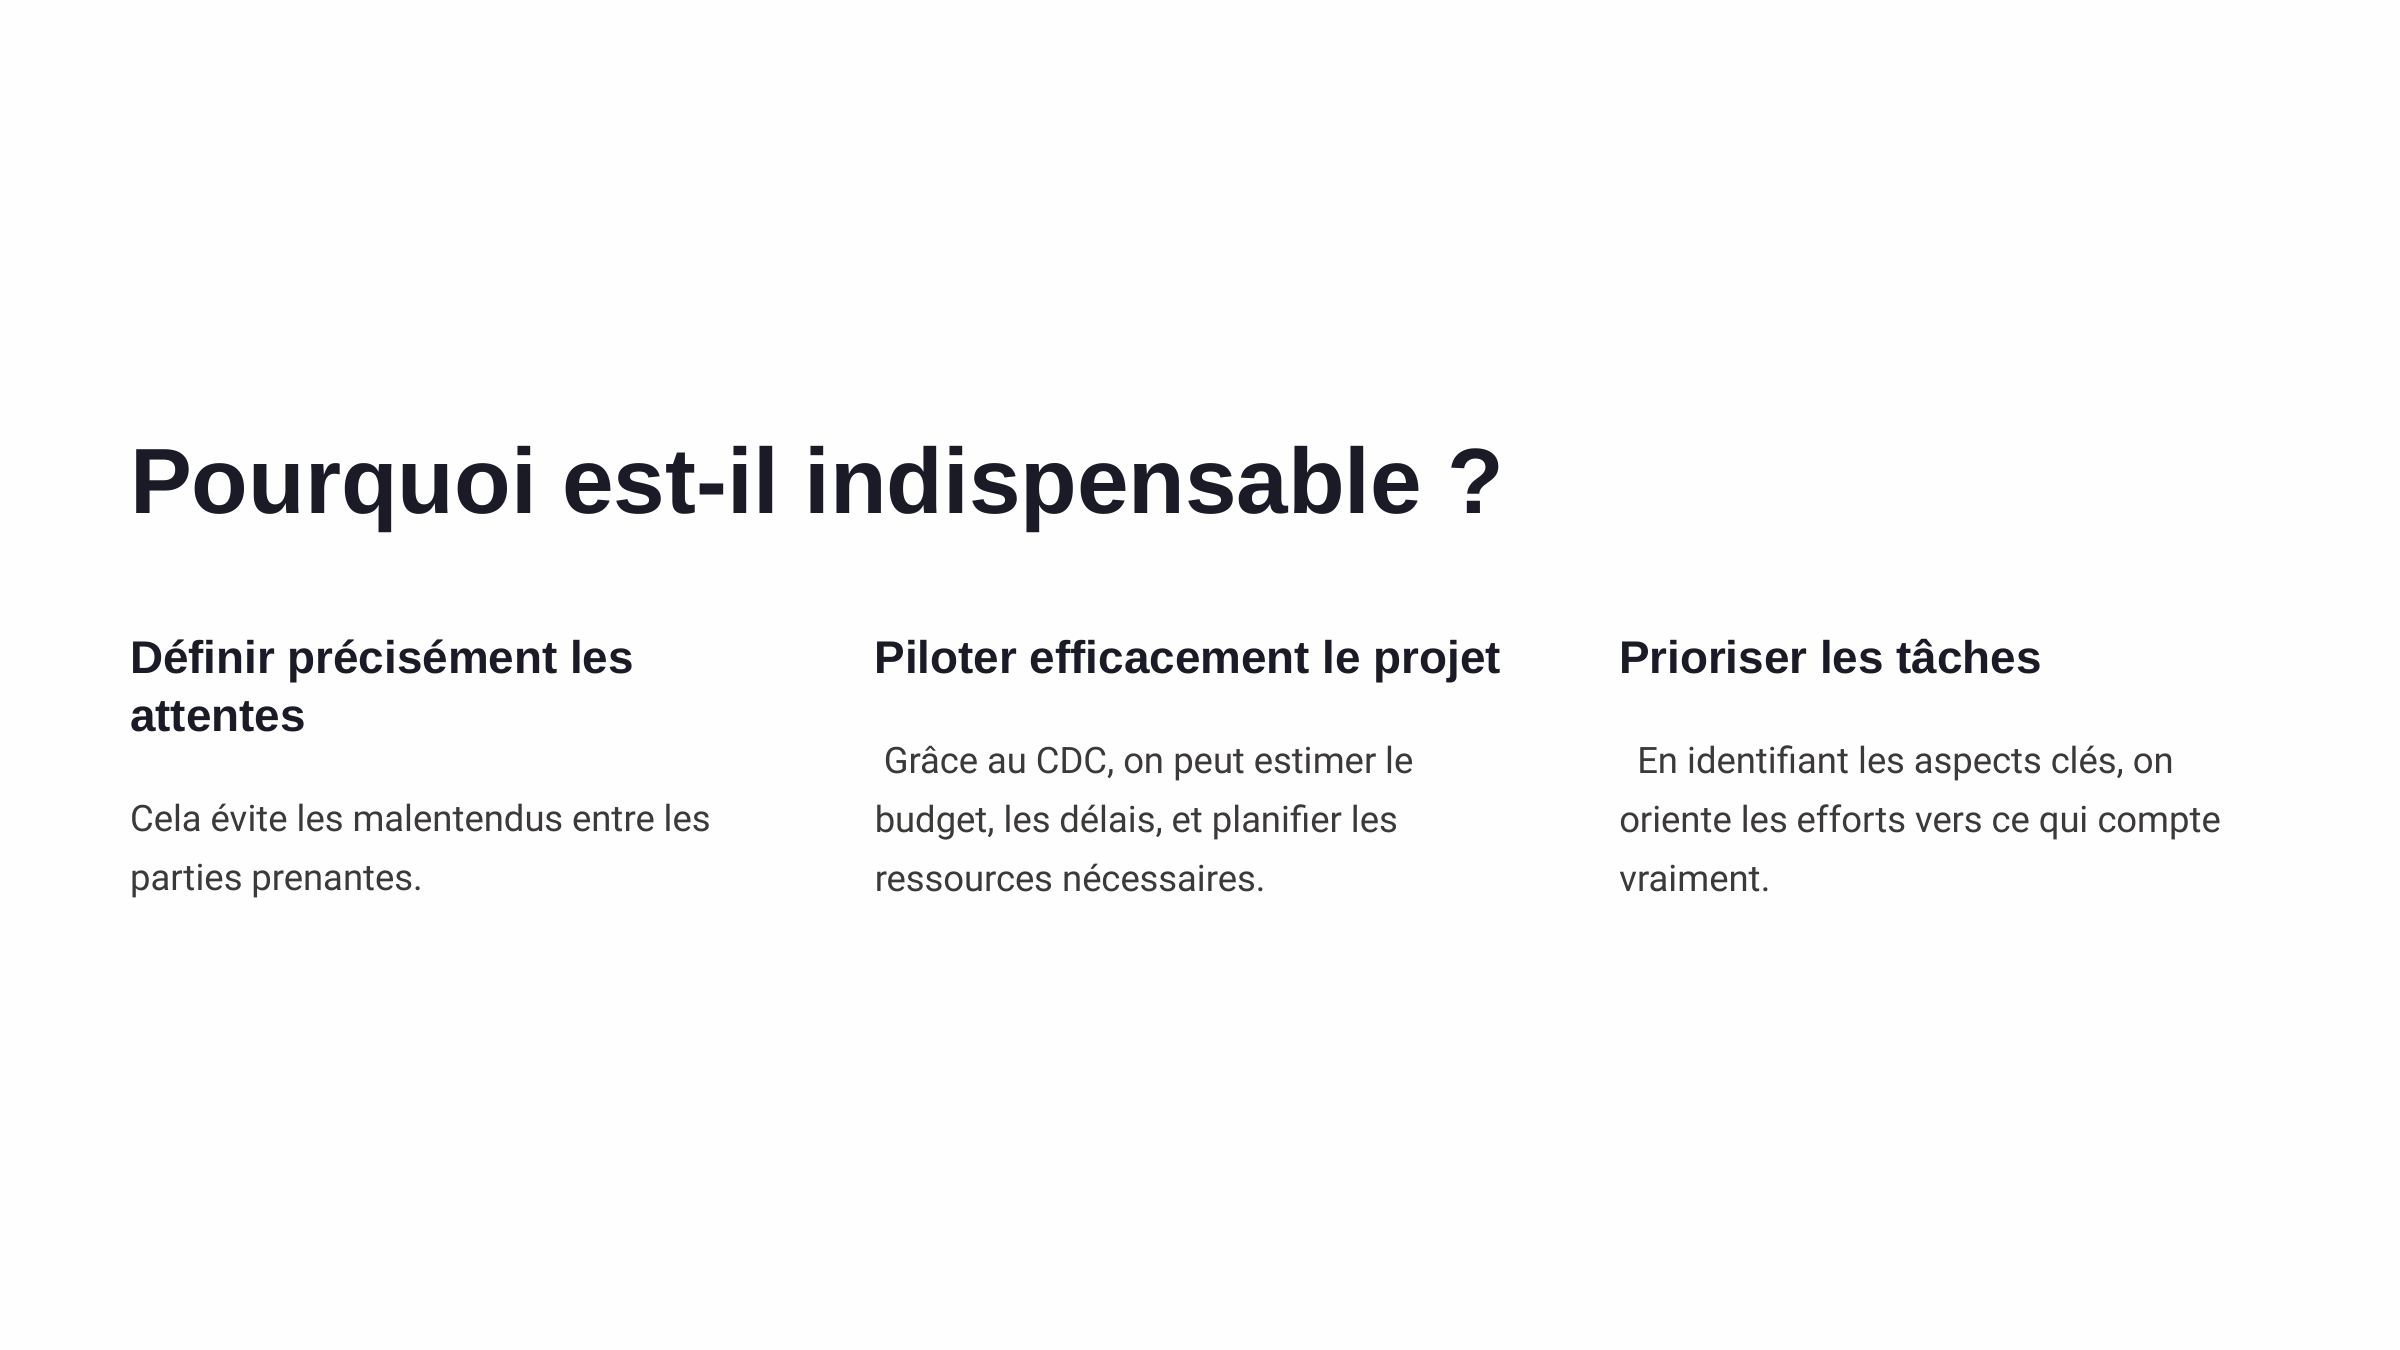

Pourquoi est-il indispensable ?
Définir précisément les attentes
Piloter efficacement le projet
Prioriser les tâches
 Grâce au CDC, on peut estimer le budget, les délais, et planifier les ressources nécessaires.
  En identifiant les aspects clés, on oriente les efforts vers ce qui compte vraiment.
Cela évite les malentendus entre les parties prenantes.